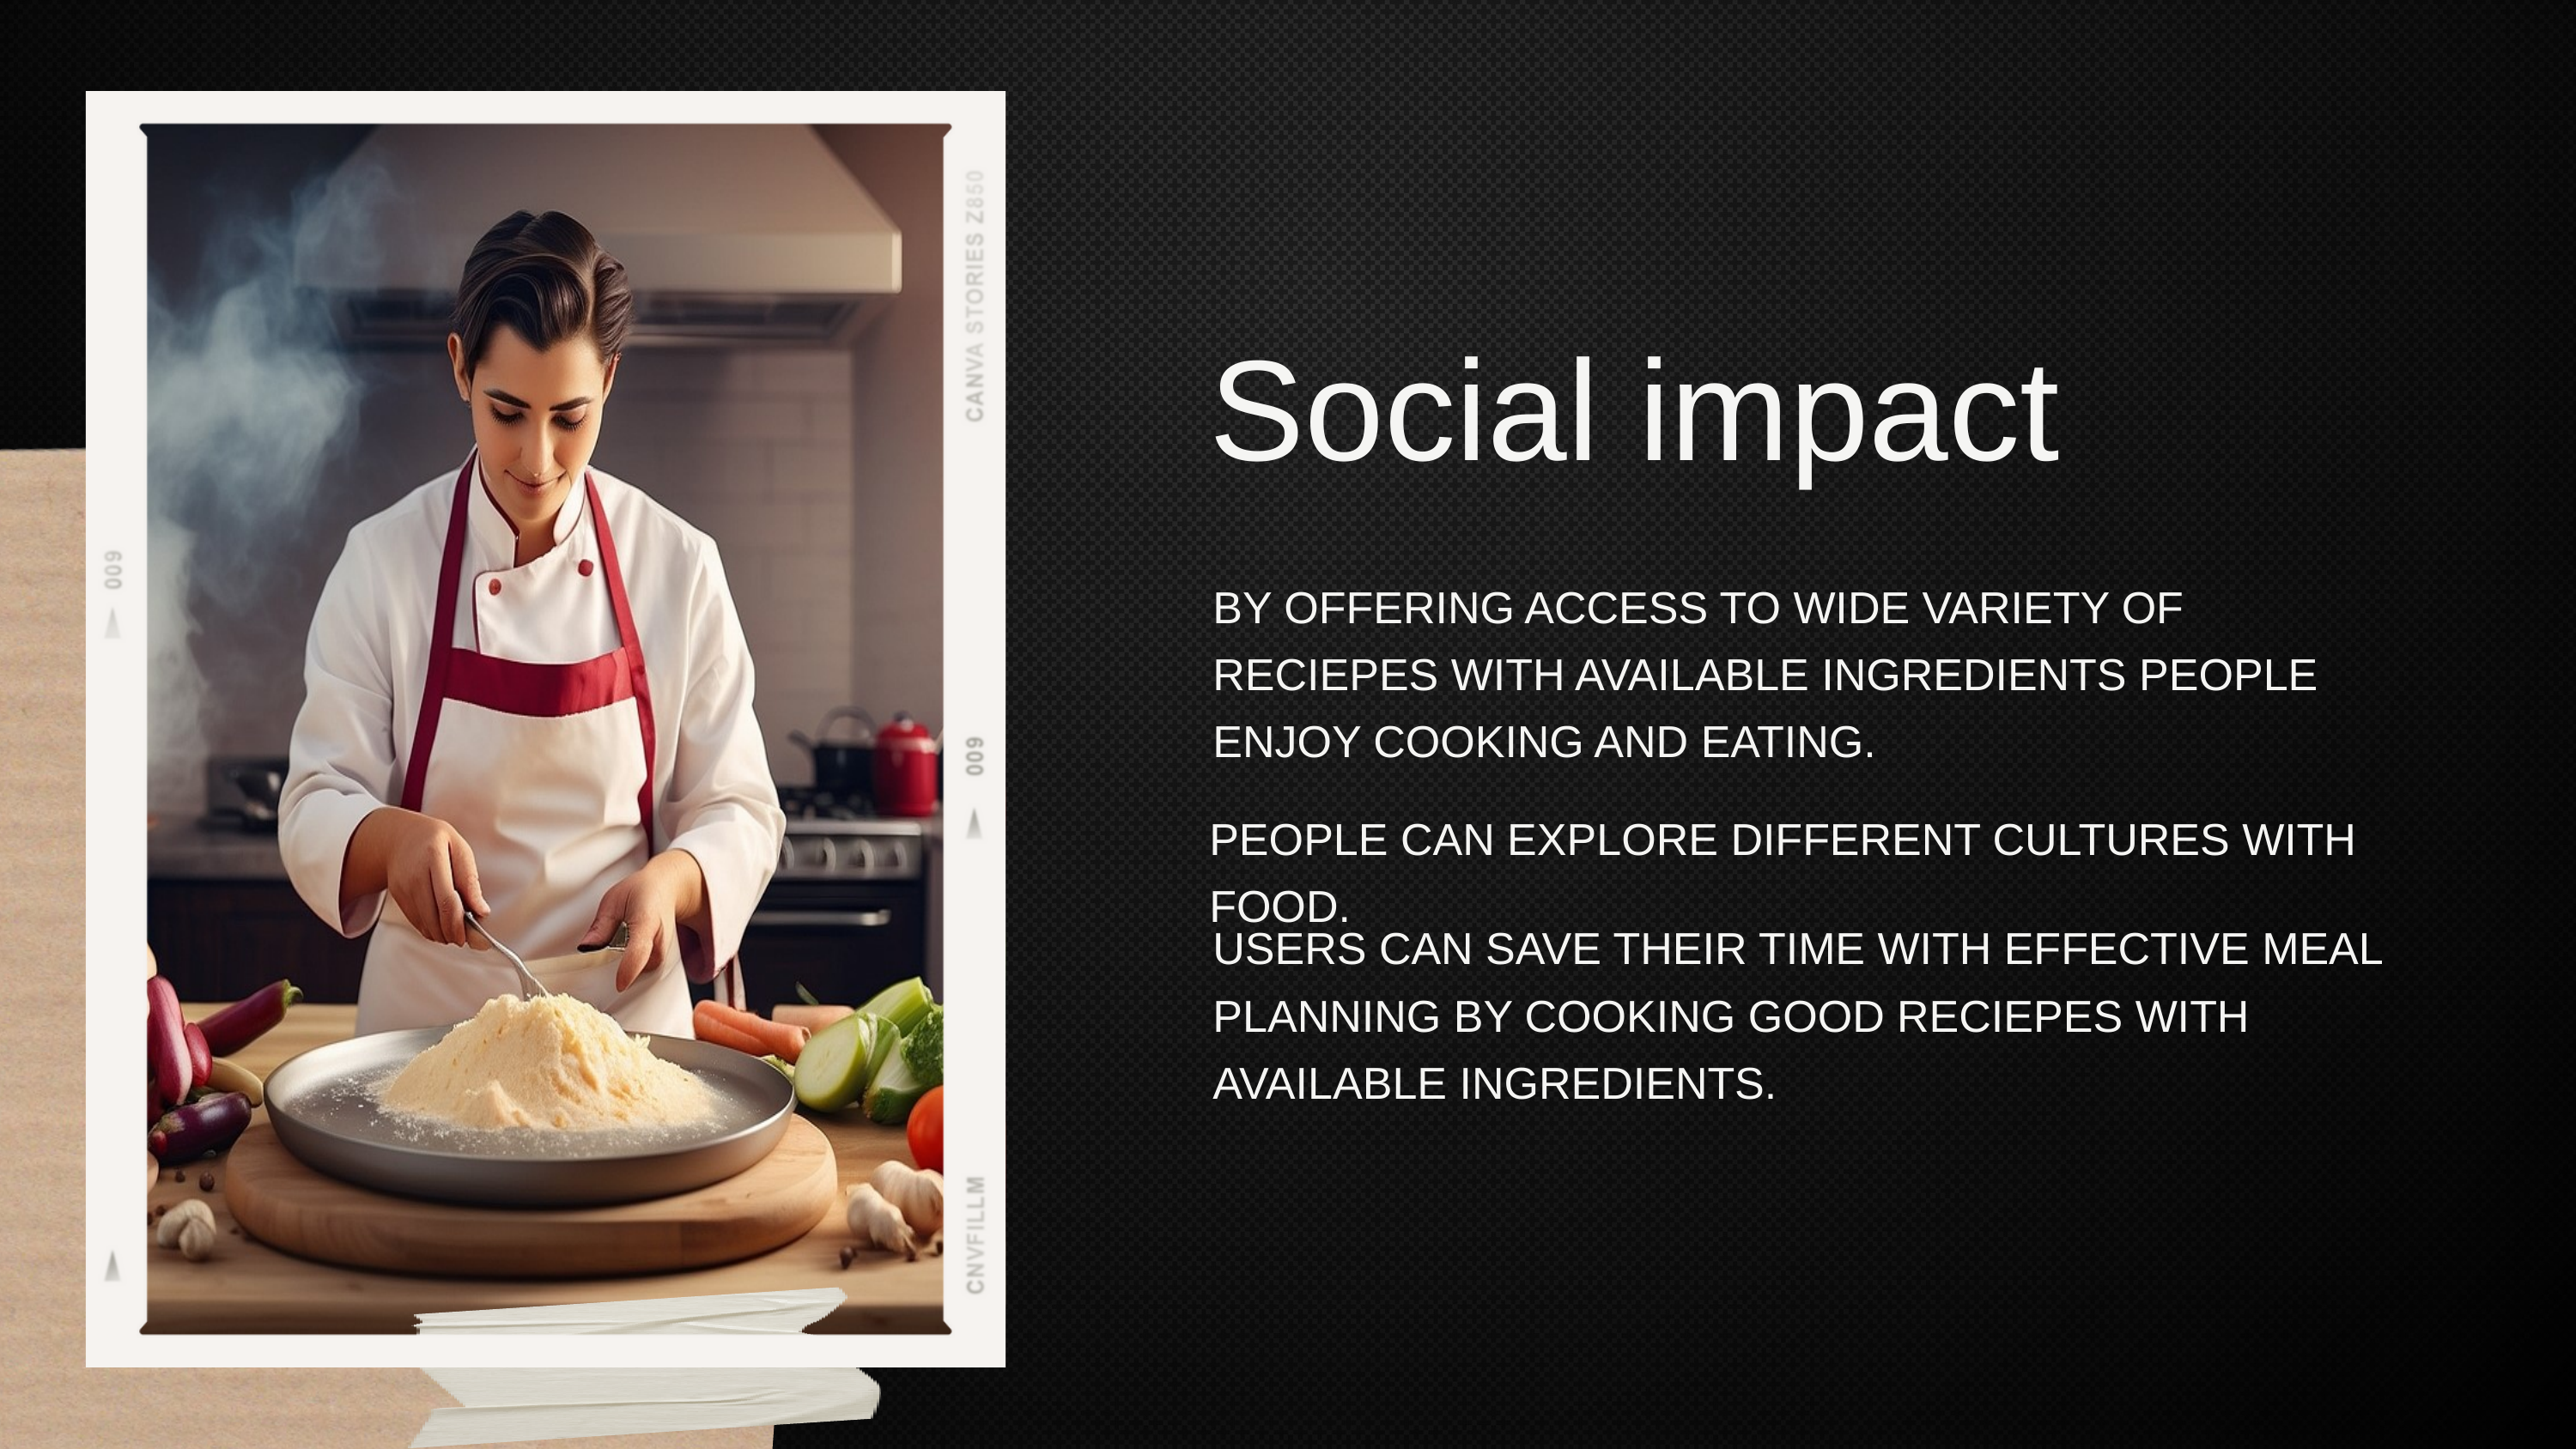

Social impact
BY OFFERING ACCESS TO WIDE VARIETY OF RECIEPES WITH AVAILABLE INGREDIENTS PEOPLE  ENJOY COOKING AND EATING.
PEOPLE CAN EXPLORE DIFFERENT CULTURES WITH FOOD.
USERS CAN SAVE THEIR TIME WITH EFFECTIVE MEAL PLANNING BY COOKING GOOD RECIEPES WITH AVAILABLE INGREDIENTS.